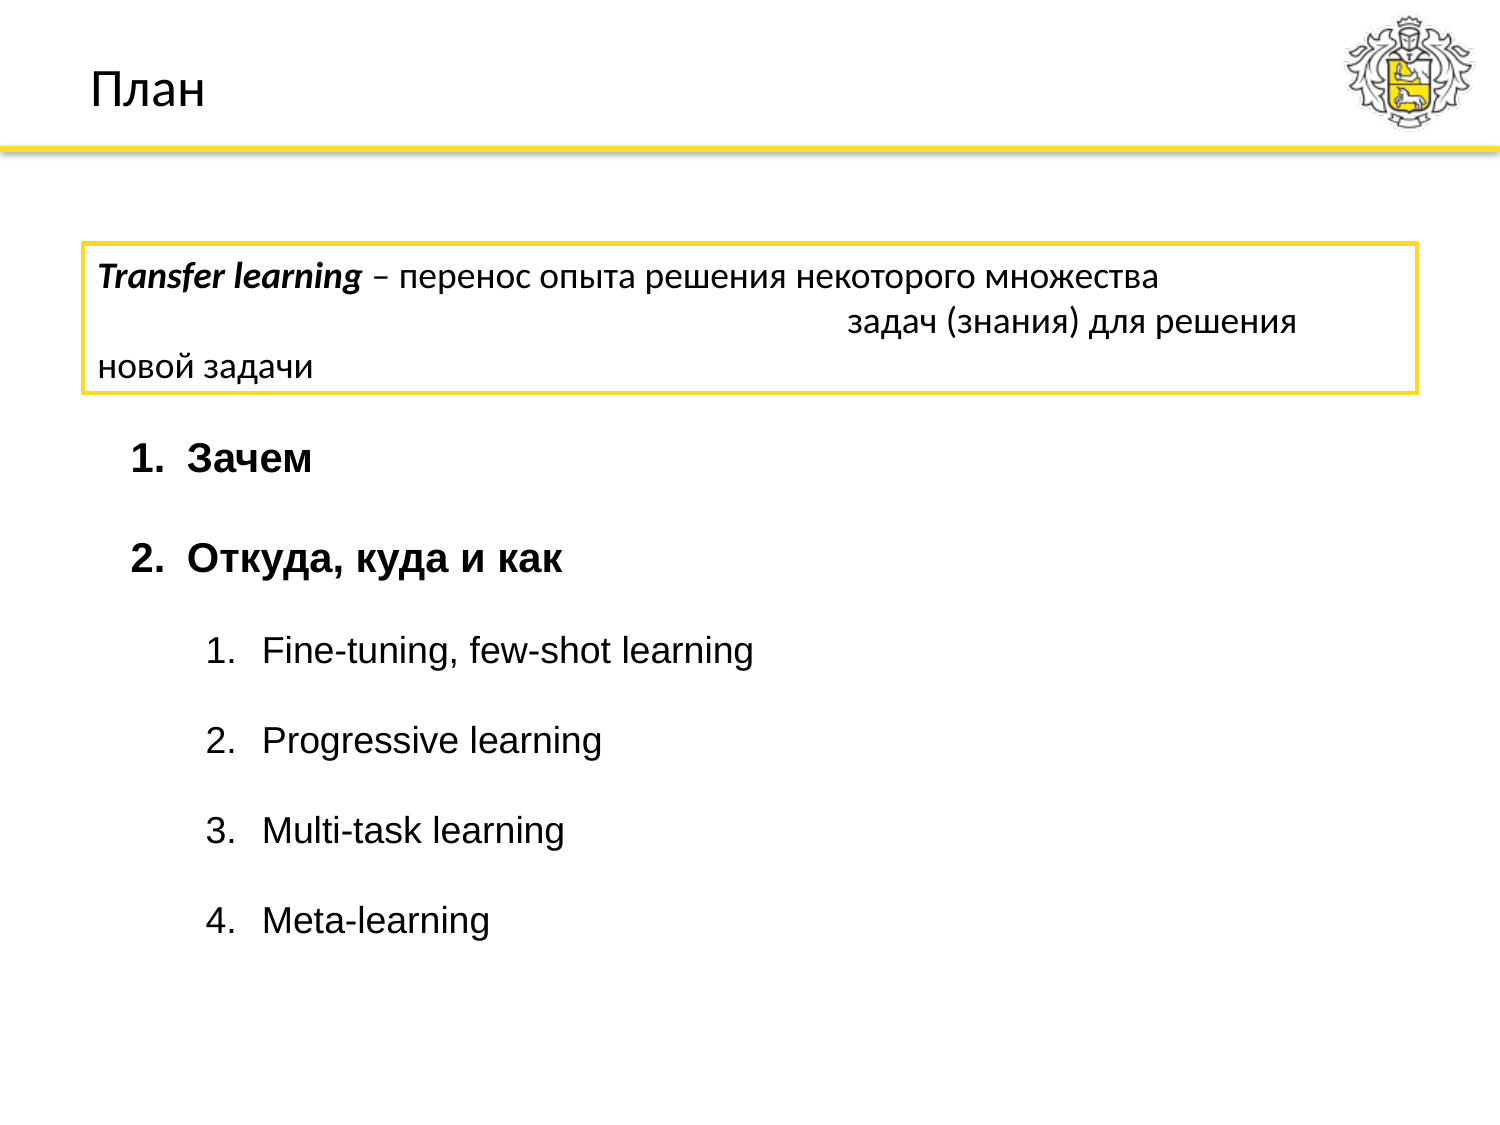

# План
Transfer learning – перенос опыта решения некоторого множества 				     		задач (знания) для решения новой задачи
Зачем
Откуда, куда и как
Fine-tuning, few-shot learning
Progressive learning
Multi-task learning
Meta-learning